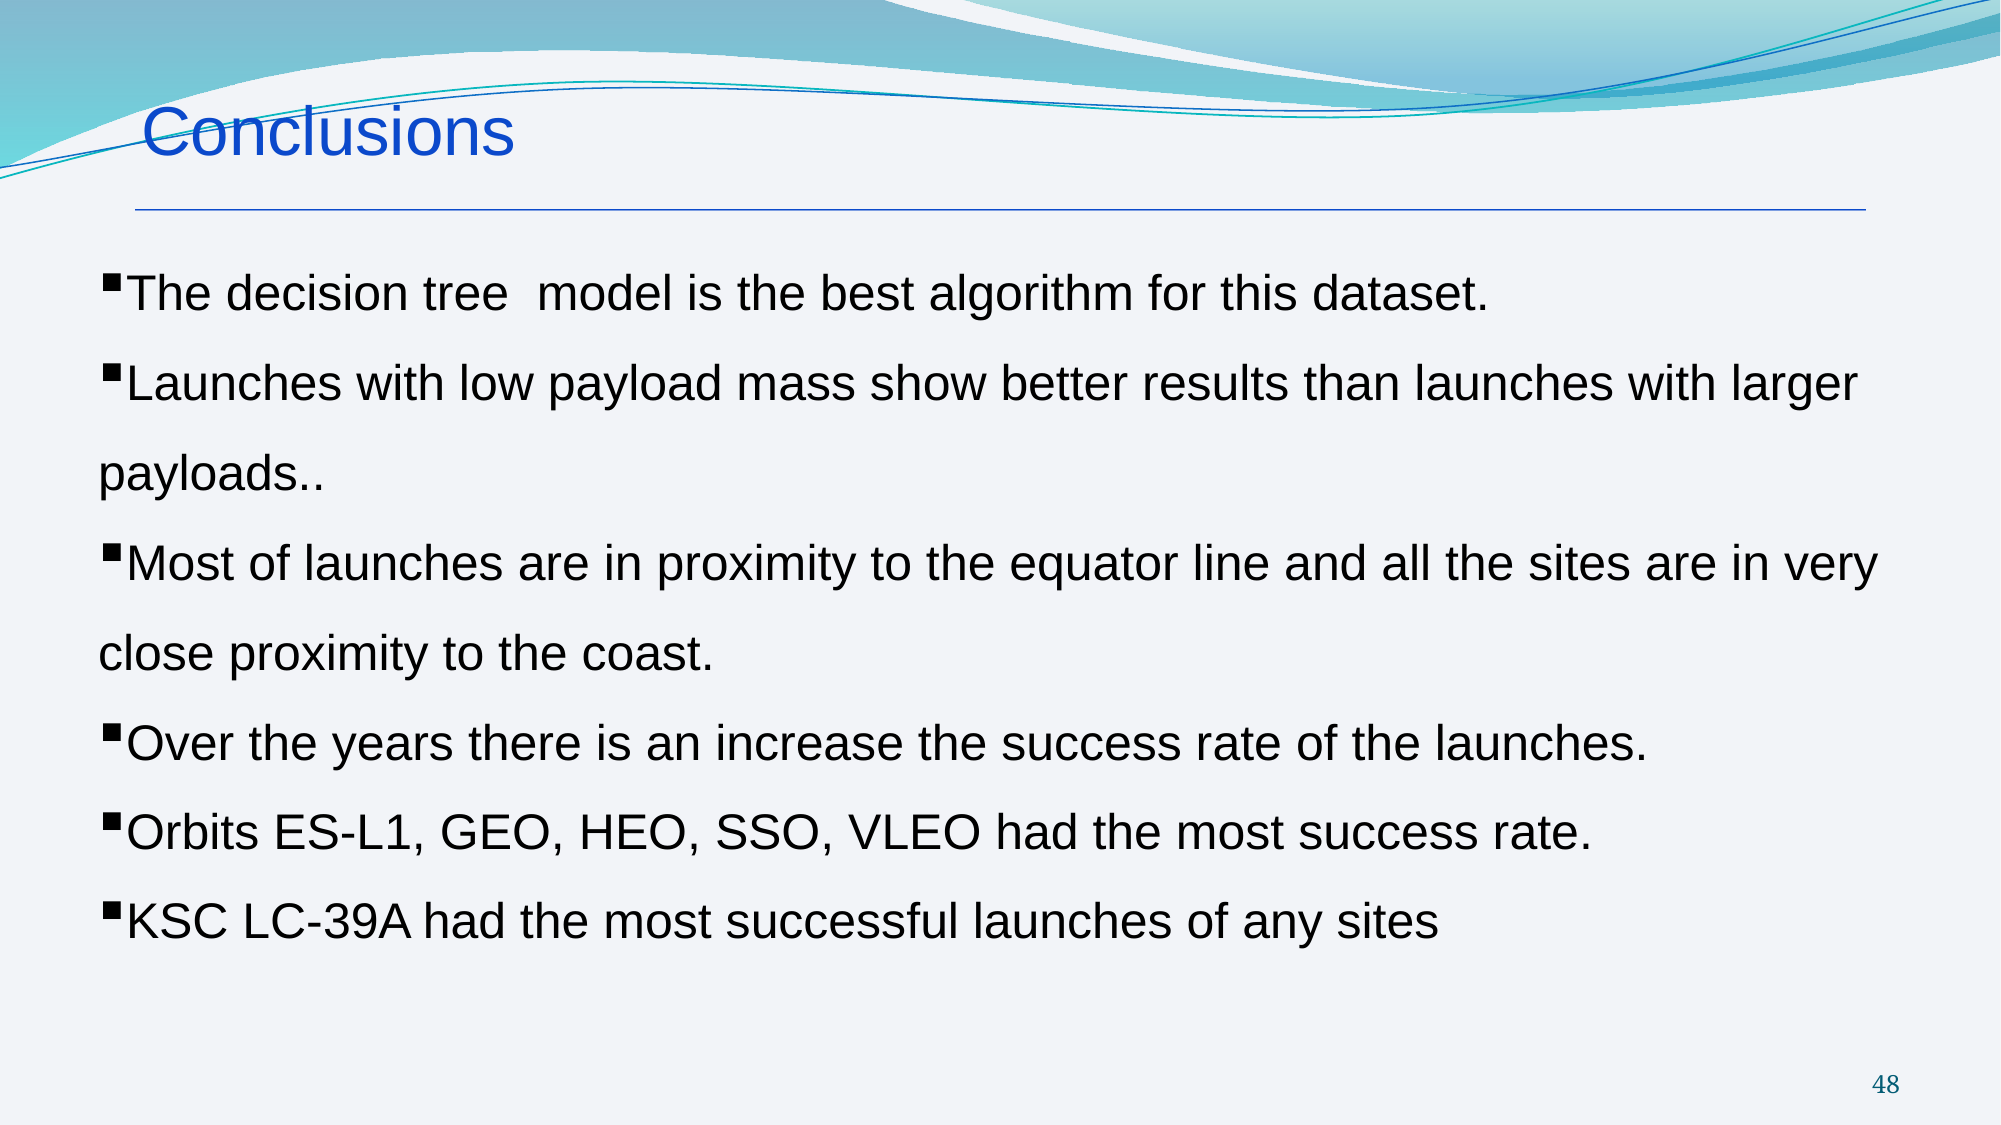

Conclusions
The decision tree  model is the best algorithm for this dataset.
Launches with low payload mass show better results than launches with larger payloads..
Most of launches are in proximity to the equator line and all the sites are in very close proximity to the coast.
Over the years there is an increase the success rate of the launches.
Orbits ES-L1, GEO, HEO, SSO, VLEO had the most success rate.
KSC LC-39A had the most successful launches of any sites

48